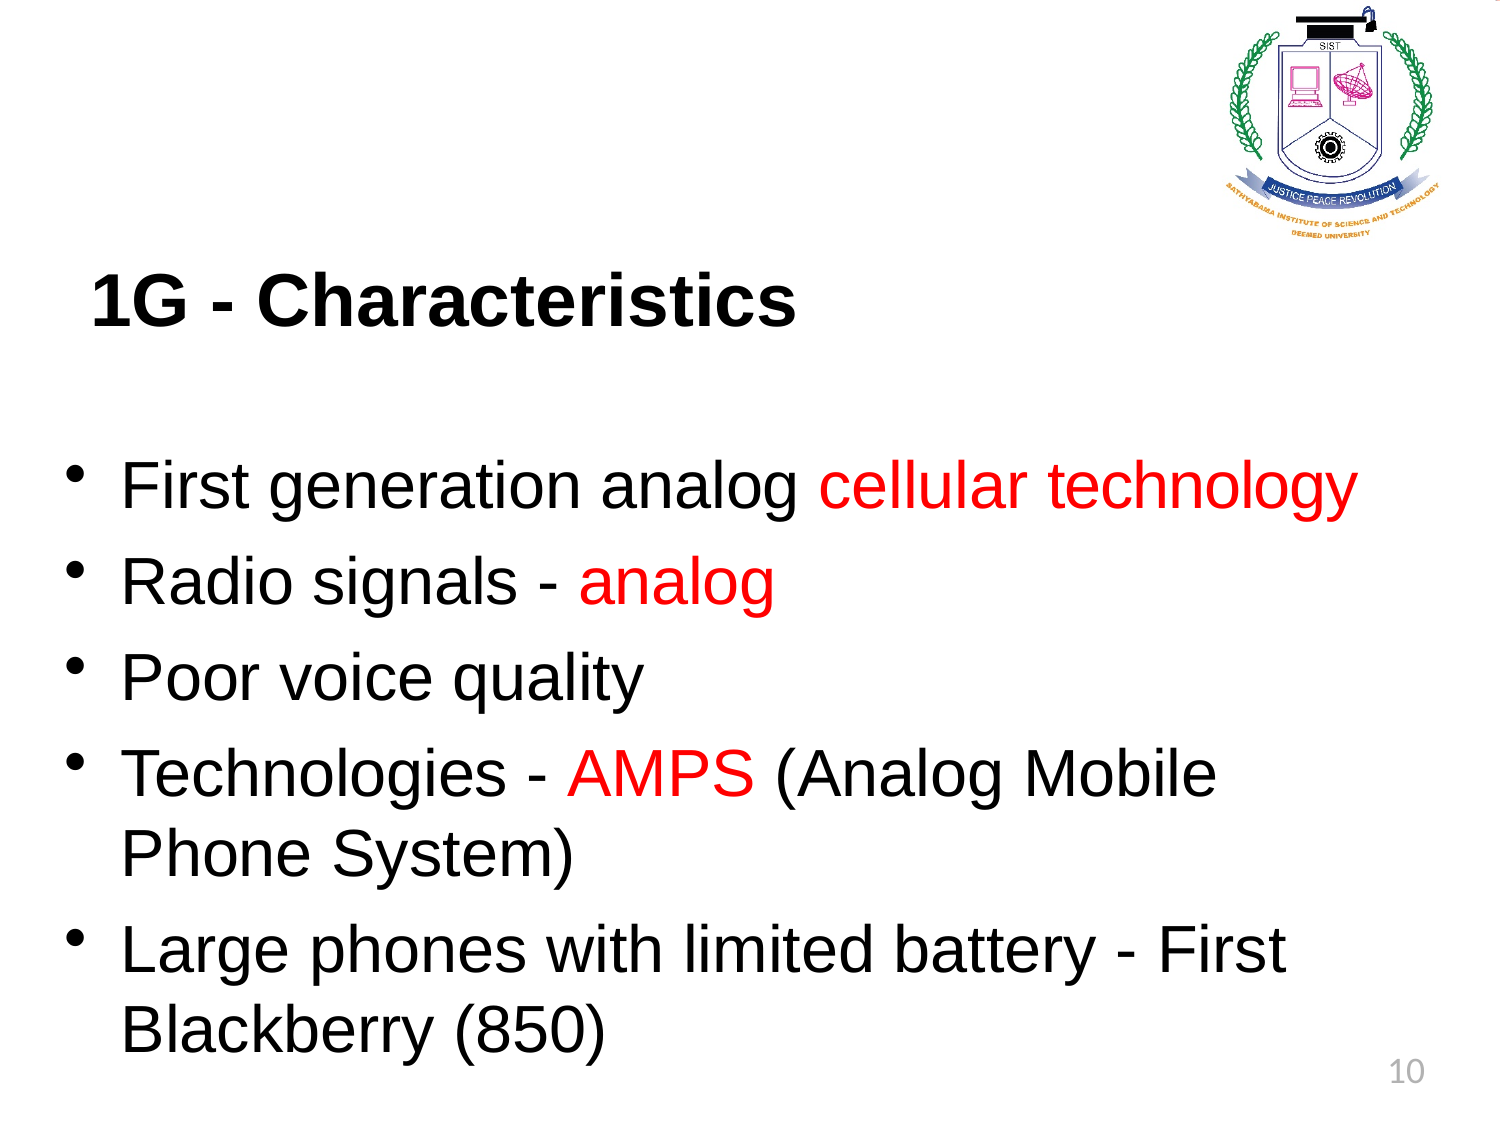

#
1G - Characteristics
First generation analog cellular technology
Radio signals - analog
Poor voice quality
Technologies - AMPS (Analog Mobile  Phone System)
Large phones with limited battery - First Blackberry (850)

10